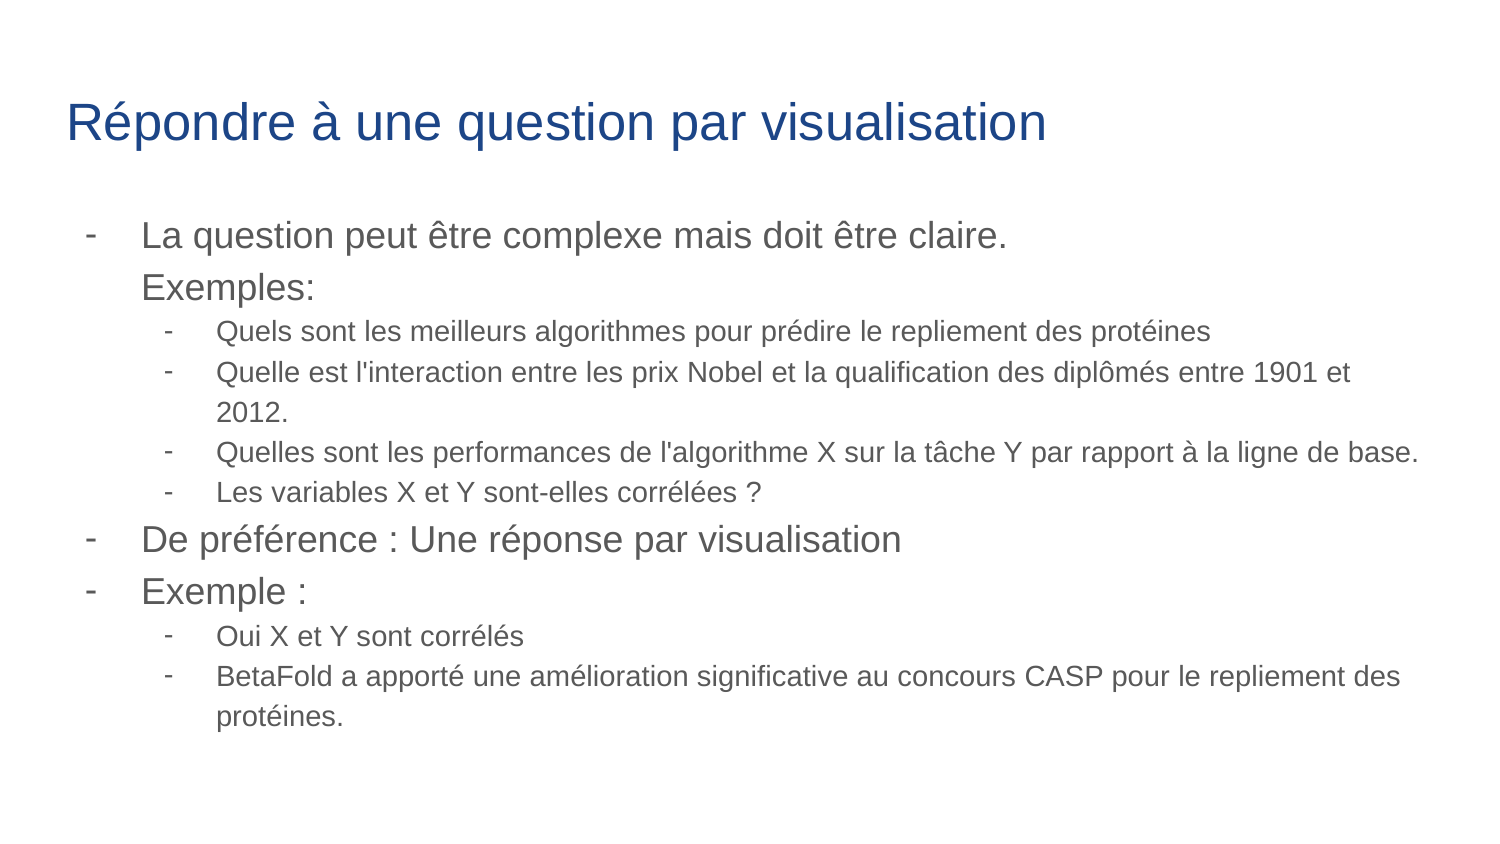

# Répondre à une question par visualisation
La question peut être complexe mais doit être claire.
Exemples:
Quels sont les meilleurs algorithmes pour prédire le repliement des protéines
Quelle est l'interaction entre les prix Nobel et la qualification des diplômés entre 1901 et 2012.
Quelles sont les performances de l'algorithme X sur la tâche Y par rapport à la ligne de base.
Les variables X et Y sont-elles corrélées ?
De préférence : Une réponse par visualisation
Exemple :
Oui X et Y sont corrélés
BetaFold a apporté une amélioration significative au concours CASP pour le repliement des protéines.